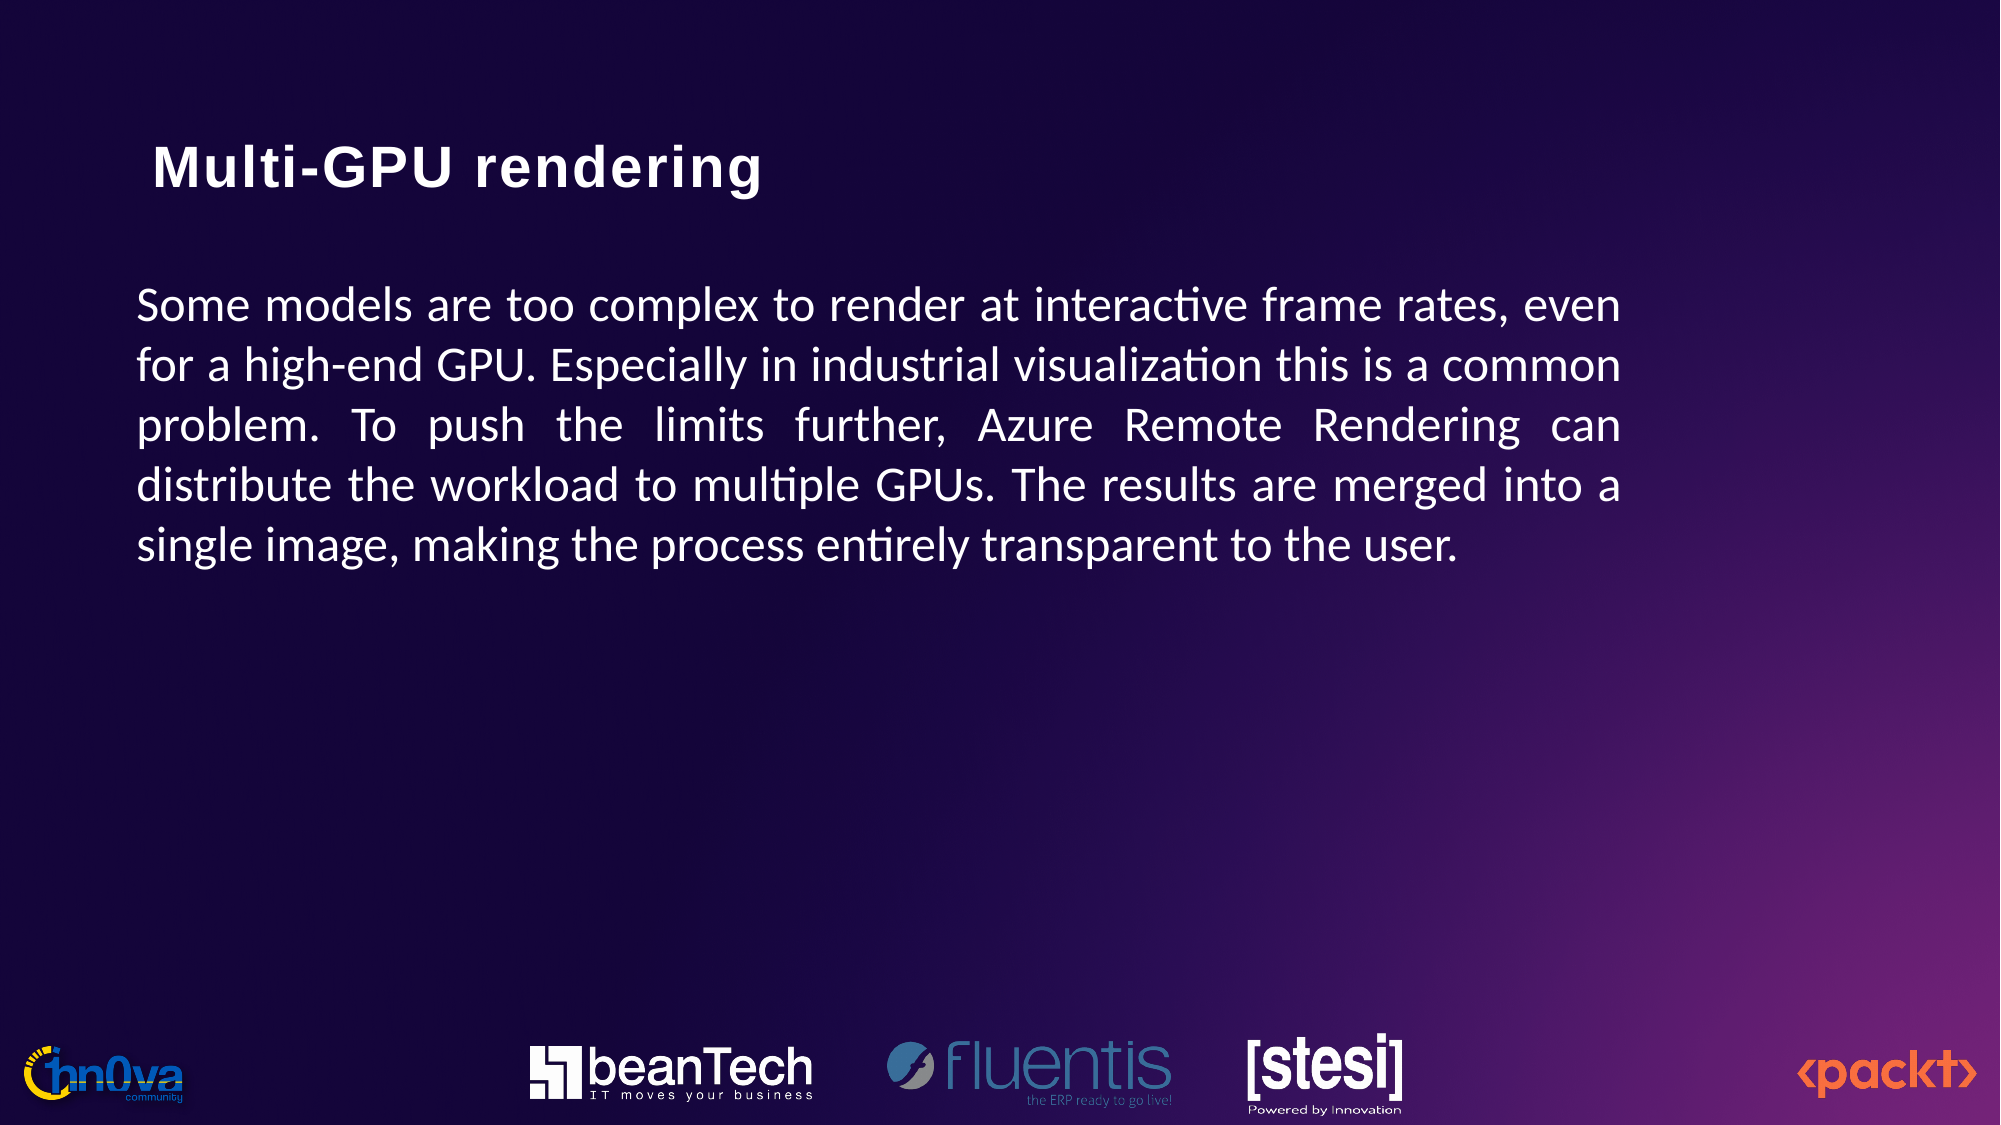

# Multi-GPU rendering

Some models are too complex to render at interactive frame rates, even for a high-end GPU. Especially in industrial visualization this is a common problem. To push the limits further, Azure Remote Rendering can distribute the workload to multiple GPUs. The results are merged into a single image, making the process entirely transparent to the user.